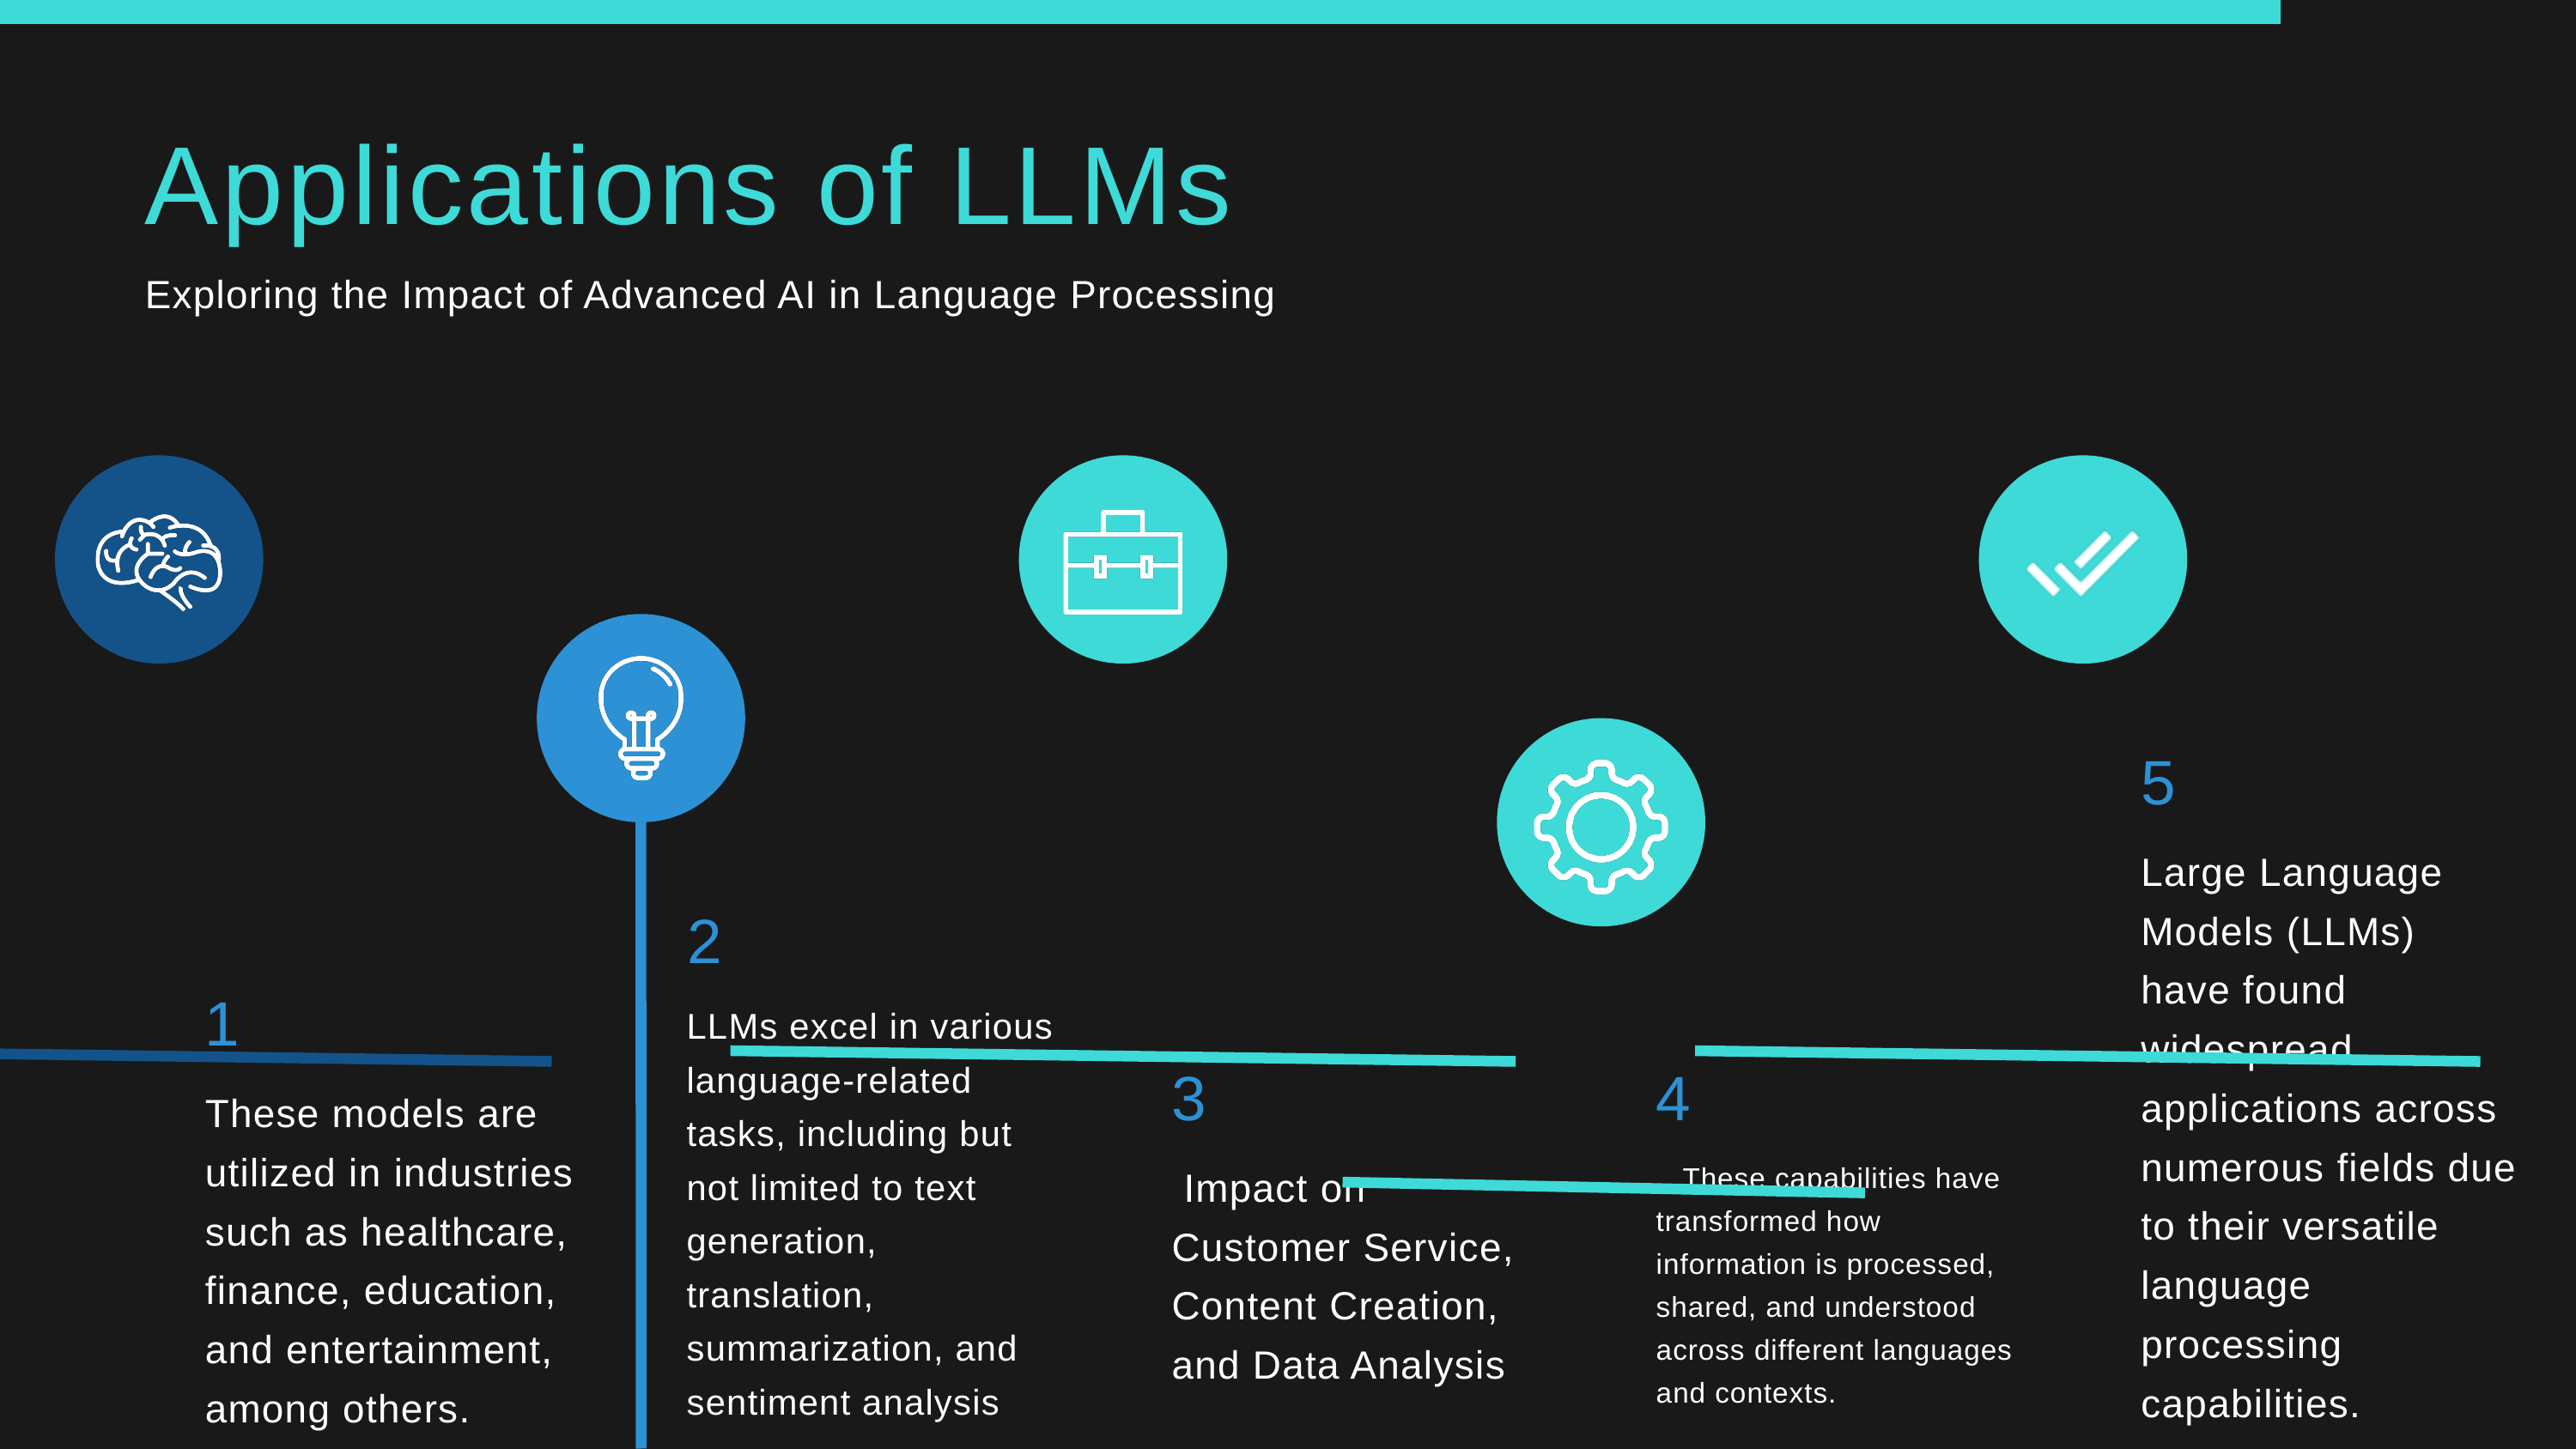

Applications of LLMs
Exploring the Impact of Advanced AI in Language Processing

5
Large Language Models (LLMs) have found widespread applications across numerous fields due to their versatile language processing capabilities.

2
LLMs excel in various language-related tasks, including but not limited to text generation, translation, summarization, and sentiment analysis
1
These models are utilized in industries such as healthcare, finance, education, and entertainment, among others.

3
 Impact on Customer Service, Content Creation, and Data Analysis
4
   These capabilities have transformed how information is processed, shared, and understood across different languages and contexts.